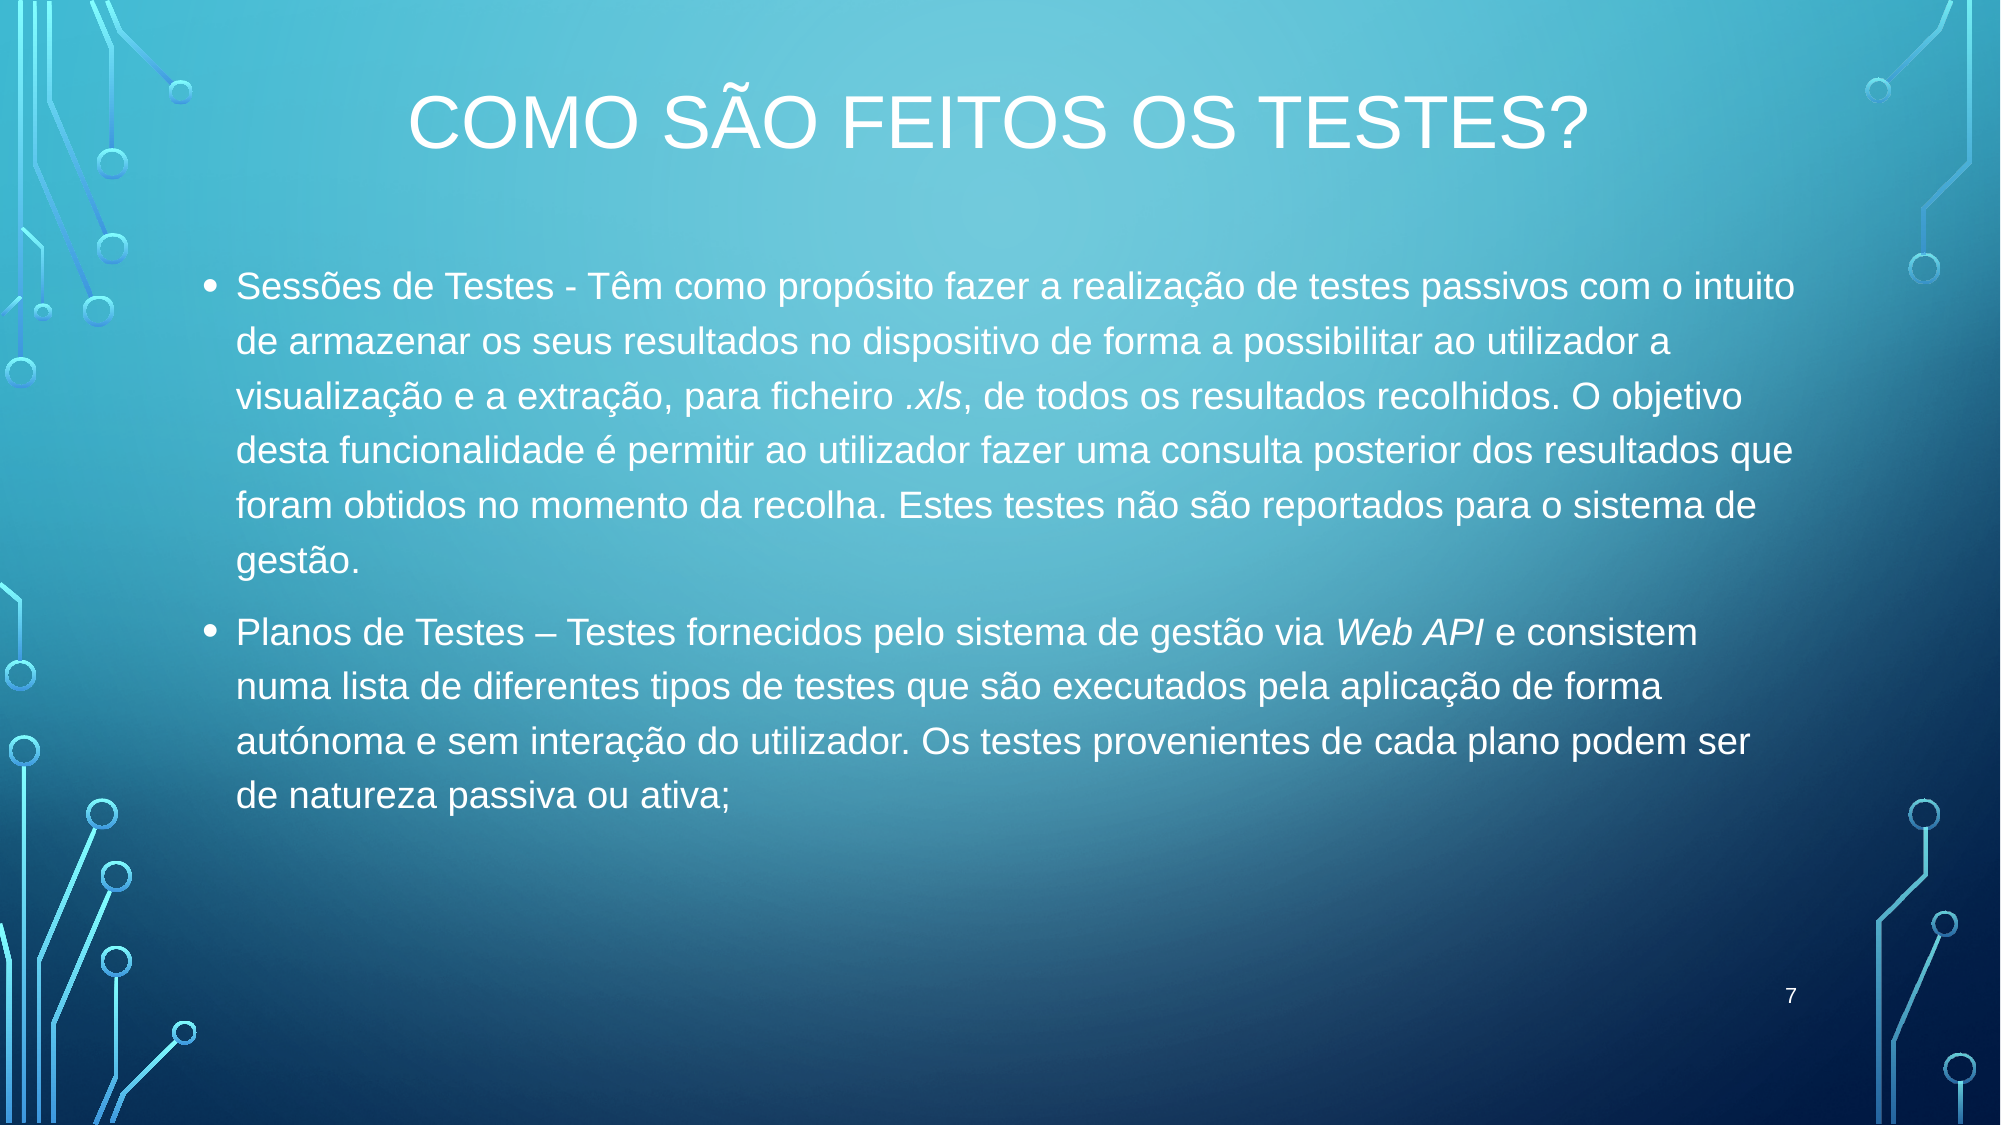

# Como são feitos os testes?
Sessões de Testes - Têm como propósito fazer a realização de testes passivos com o intuito de armazenar os seus resultados no dispositivo de forma a possibilitar ao utilizador a visualização e a extração, para ficheiro .xls, de todos os resultados recolhidos. O objetivo desta funcionalidade é permitir ao utilizador fazer uma consulta posterior dos resultados que foram obtidos no momento da recolha. Estes testes não são reportados para o sistema de gestão.
Planos de Testes – Testes fornecidos pelo sistema de gestão via Web API e consistem numa lista de diferentes tipos de testes que são executados pela aplicação de forma autónoma e sem interação do utilizador. Os testes provenientes de cada plano podem ser de natureza passiva ou ativa;

7